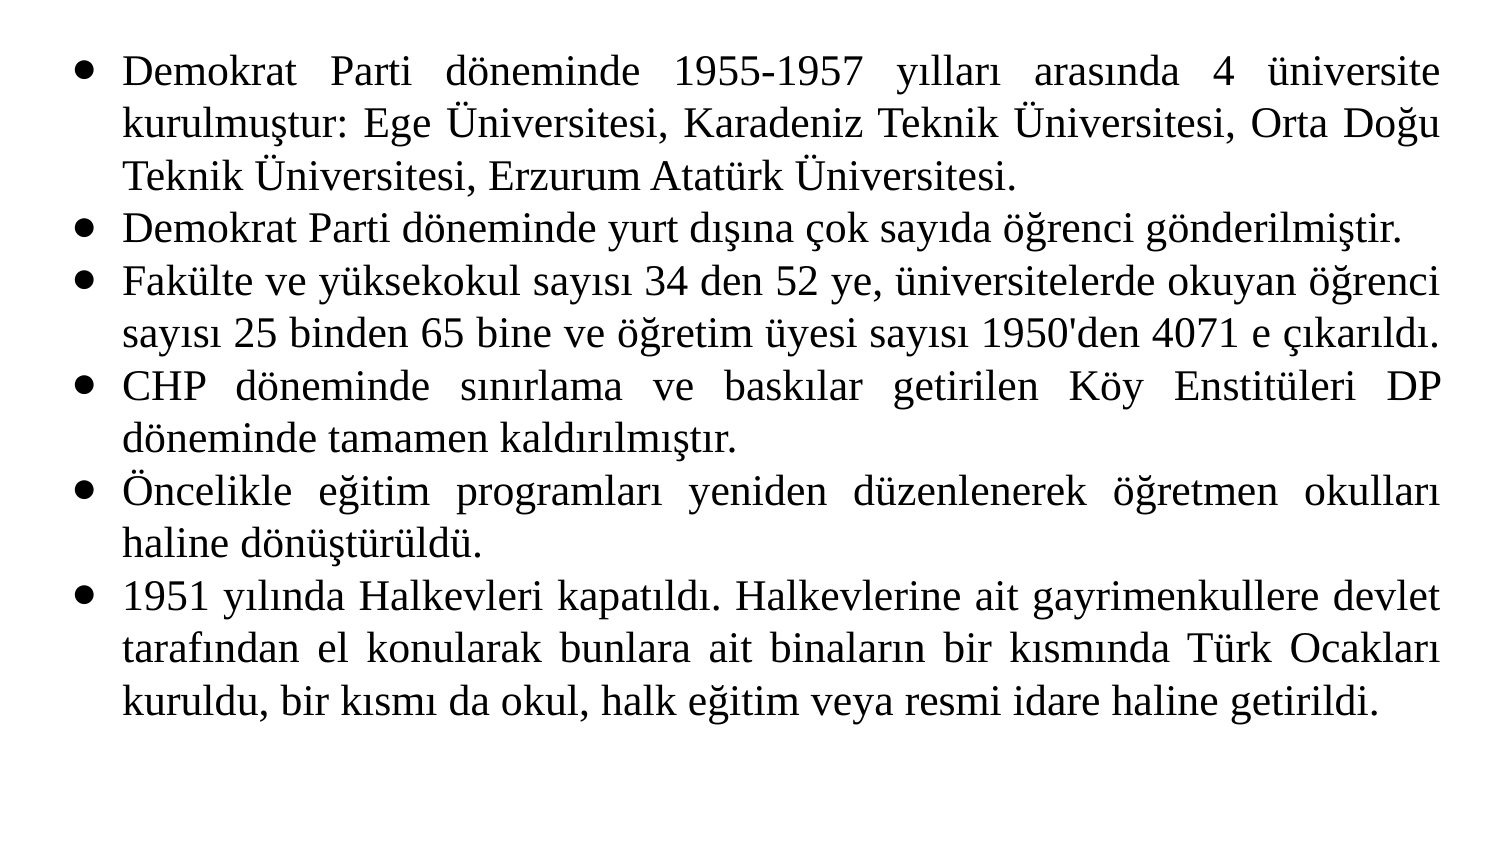

Demokrat Parti döneminde 1955-1957 yılları arasında 4 üniversite kurulmuştur: Ege Üniversitesi, Karadeniz Teknik Üniversitesi, Orta Doğu Teknik Üniversitesi, Erzurum Atatürk Üniversitesi.
Demokrat Parti döneminde yurt dışına çok sayıda öğrenci gönderilmiştir.
Fakülte ve yüksekokul sayısı 34 den 52 ye, üniversitelerde okuyan öğrenci sayısı 25 binden 65 bine ve öğretim üyesi sayısı 1950'den 4071 e çıkarıldı.
CHP döneminde sınırlama ve baskılar getirilen Köy Enstitüleri DP döneminde tamamen kaldırılmıştır.
Öncelikle eğitim programları yeniden düzenlenerek öğretmen okulları haline dönüştürüldü.
1951 yılında Halkevleri kapatıldı. Halkevlerine ait gayrimenkullere devlet tarafından el konularak bunlara ait binaların bir kısmında Türk Ocakları kuruldu, bir kısmı da okul, halk eğitim veya resmi idare haline getirildi.